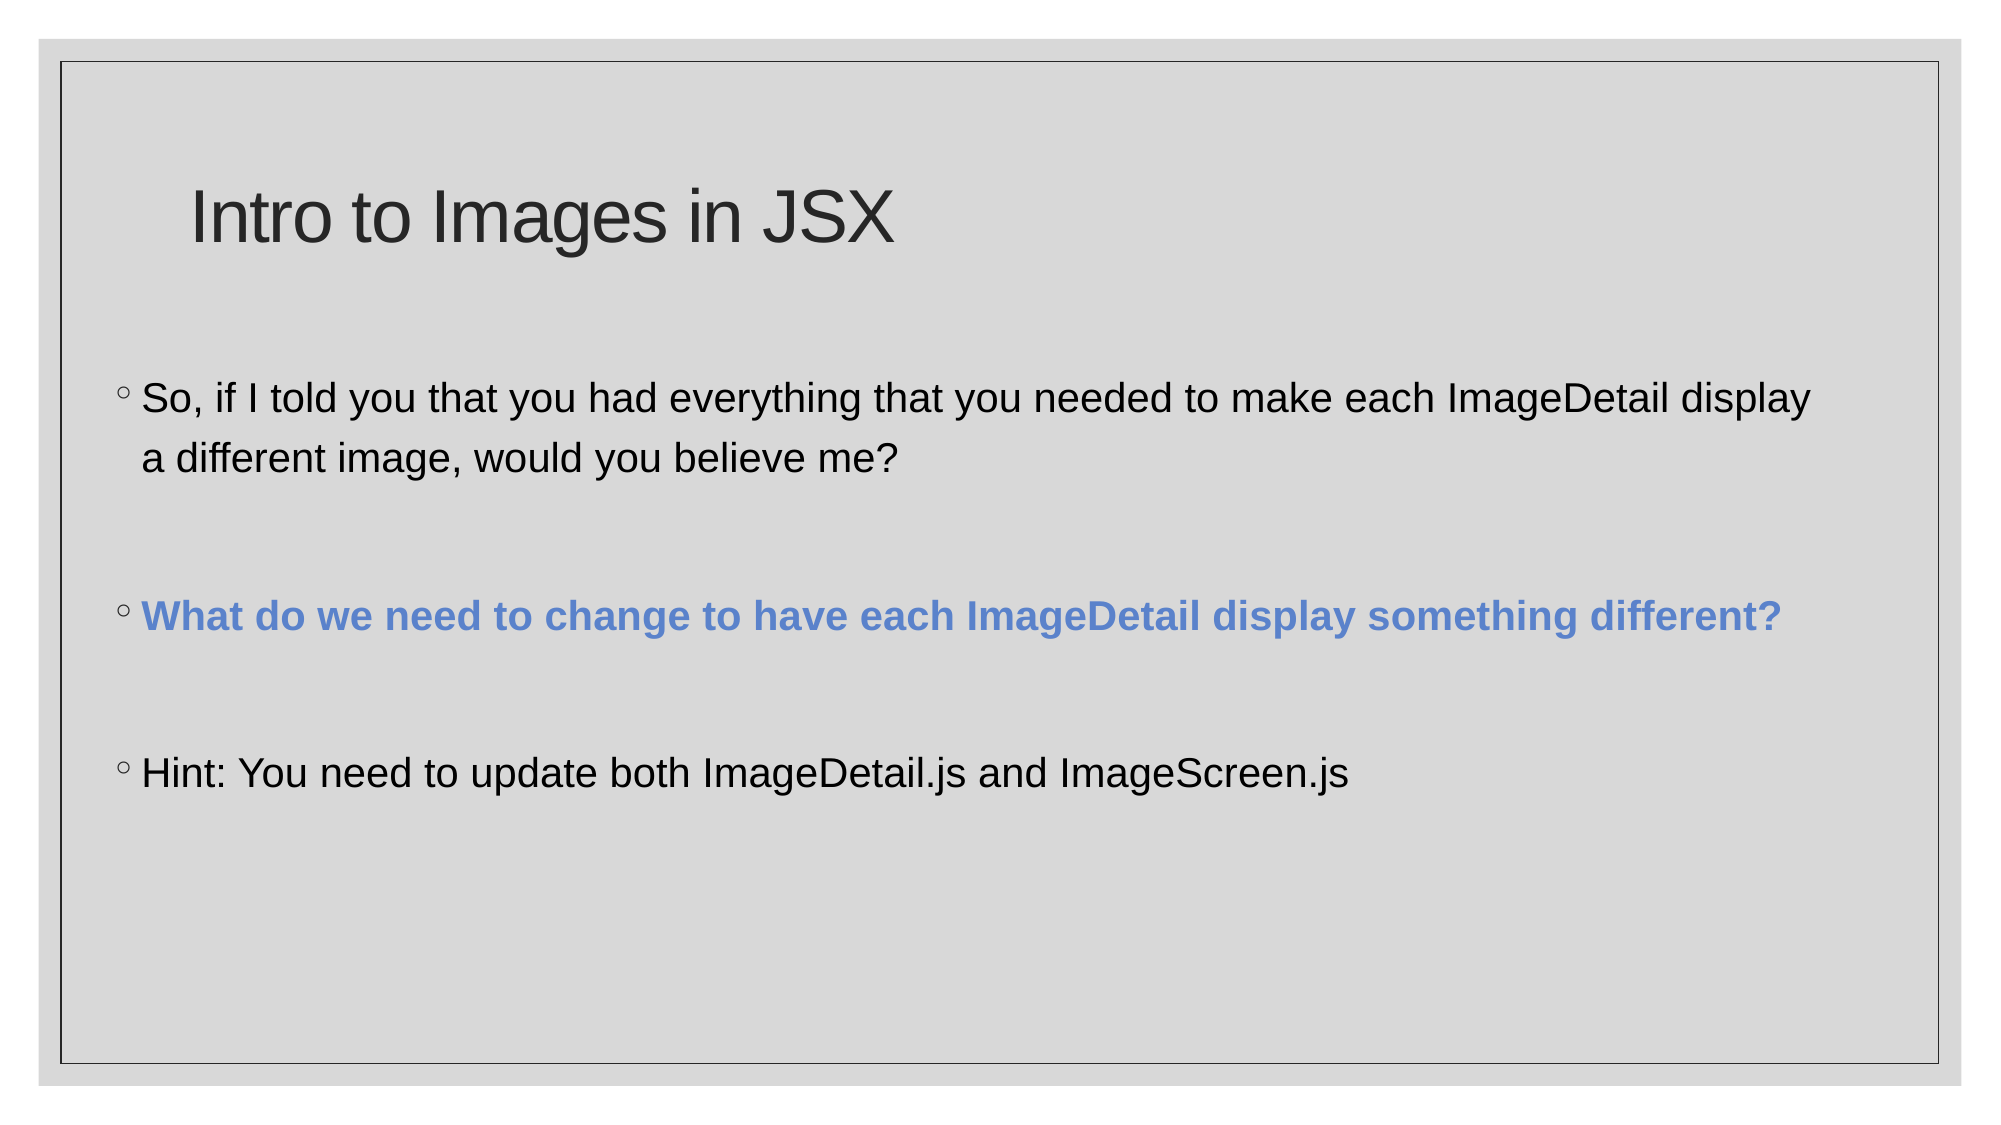

# Intro to Images in JSX
So, if I told you that you had everything that you needed to make each ImageDetail display a different image, would you believe me?

What do we need to change to have each ImageDetail display something different?

Hint: You need to update both ImageDetail.js and ImageScreen.js